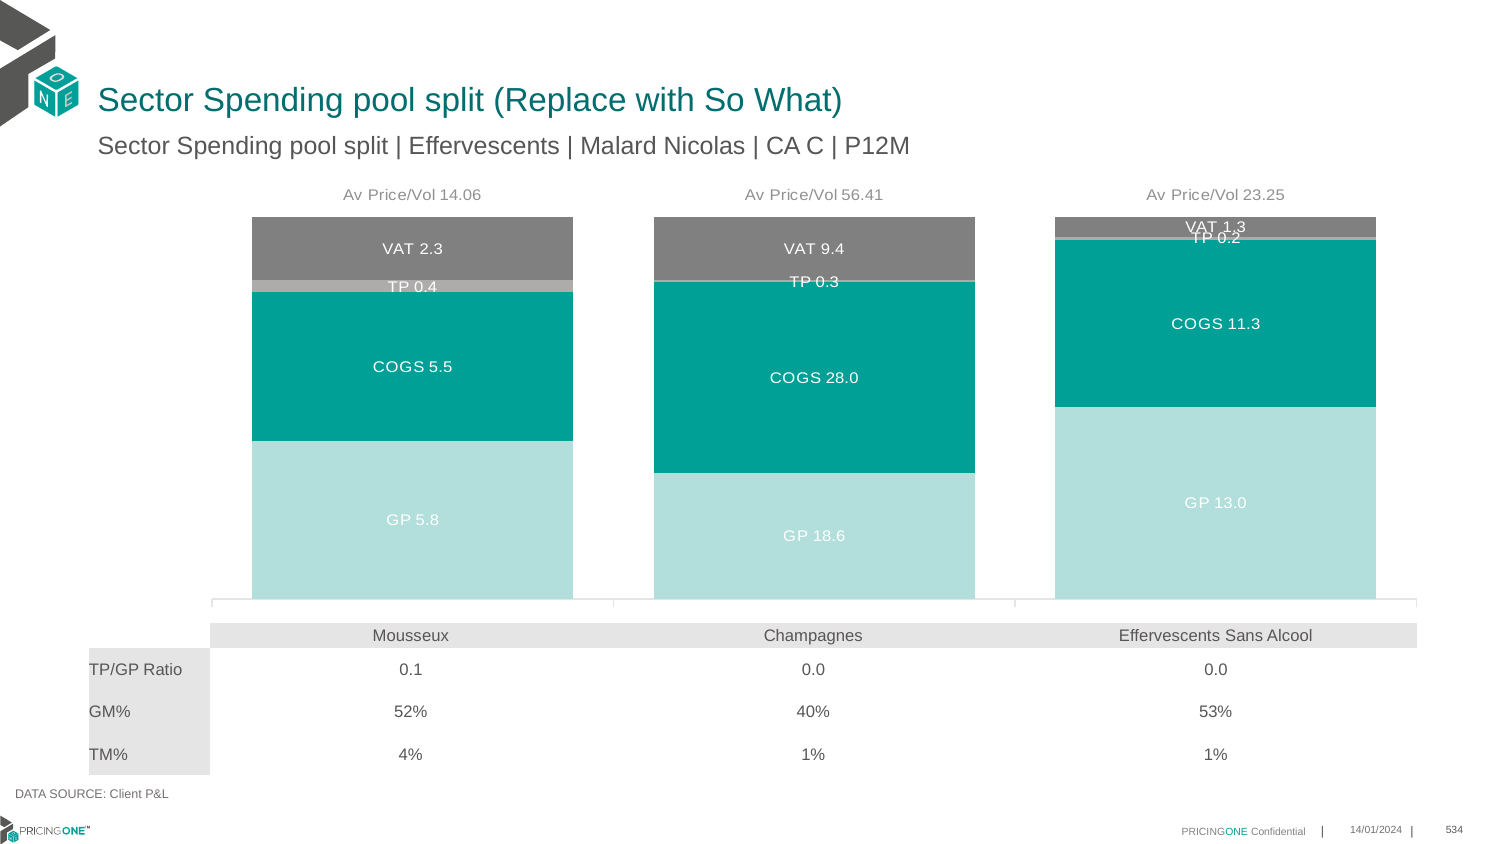

# Sector Spending pool split (Replace with So What)
Sector Spending pool split | Effervescents | Malard Nicolas | CA C | P12M

### Chart

| Category | GP | COGS | TP | VAT |
|---|---|---|---|---|
| Av Price/Vol 14.06 | 5.8101 | 5.4724 | 0.4284 | 2.3425511477775856 |
| Av Price/Vol 56.41 | 18.6088 | 28.0429 | 0.2879 | 9.39204798531219 |
| Av Price/Vol 23.25 | 12.9521 | 11.3278 | 0.2076 | 1.347169560362115 |
|  | Mousseux | Champagnes | Effervescents Sans Alcool |
| --- | --- | --- | --- |
| TP/GP Ratio | 0.1 | 0.0 | 0.0 |
| GM% | 52% | 40% | 53% |
| TM% | 4% | 1% | 1% |
DATA SOURCE: Client P&L

14/01/2024
534